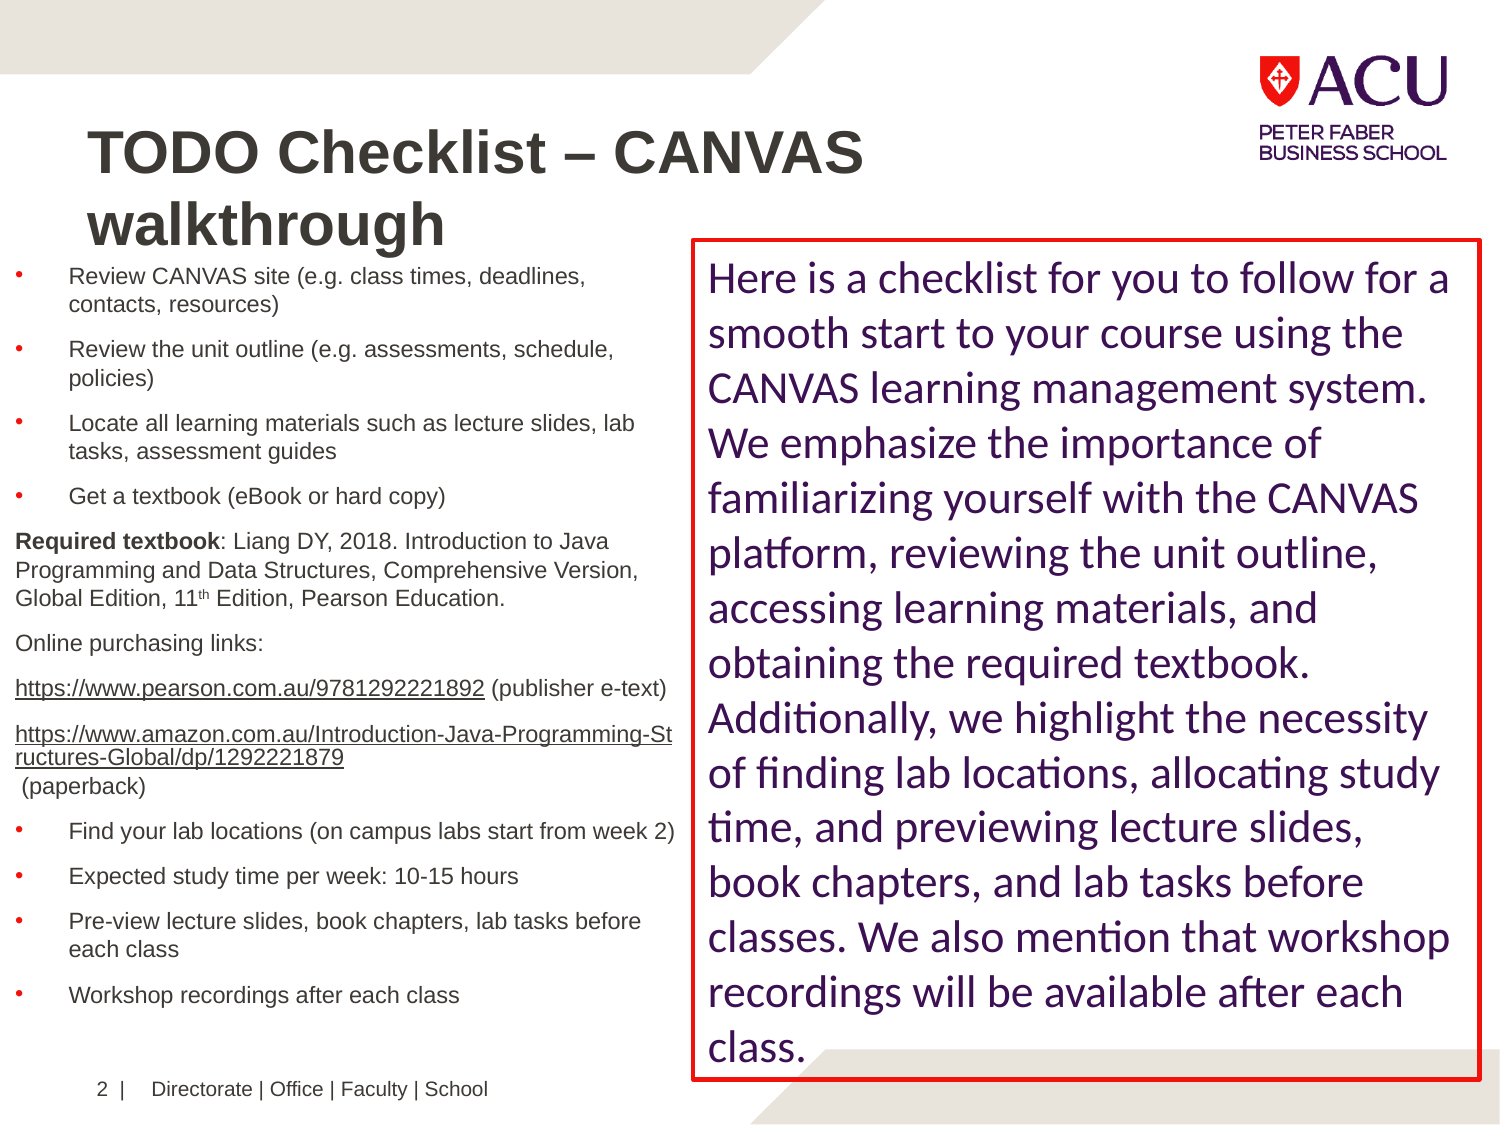

# TODO Checklist – CANVAS walkthrough
Here is a checklist for you to follow for a smooth start to your course using the CANVAS learning management system. We emphasize the importance of familiarizing yourself with the CANVAS platform, reviewing the unit outline, accessing learning materials, and obtaining the required textbook. Additionally, we highlight the necessity of finding lab locations, allocating study time, and previewing lecture slides, book chapters, and lab tasks before classes. We also mention that workshop recordings will be available after each class.
Review CANVAS site (e.g. class times, deadlines, contacts, resources)
Review the unit outline (e.g. assessments, schedule, policies)
Locate all learning materials such as lecture slides, lab tasks, assessment guides
Get a textbook (eBook or hard copy)
Required textbook: Liang DY, 2018. Introduction to Java Programming and Data Structures, Comprehensive Version, Global Edition, 11th Edition, Pearson Education.
Online purchasing links:
https://www.pearson.com.au/9781292221892 (publisher e-text)
https://www.amazon.com.au/Introduction-Java-Programming-Structures-Global/dp/1292221879 (paperback)
Find your lab locations (on campus labs start from week 2)
Expected study time per week: 10-15 hours
Pre-view lecture slides, book chapters, lab tasks before each class
Workshop recordings after each class
2  |
Directorate | Office | Faculty | School